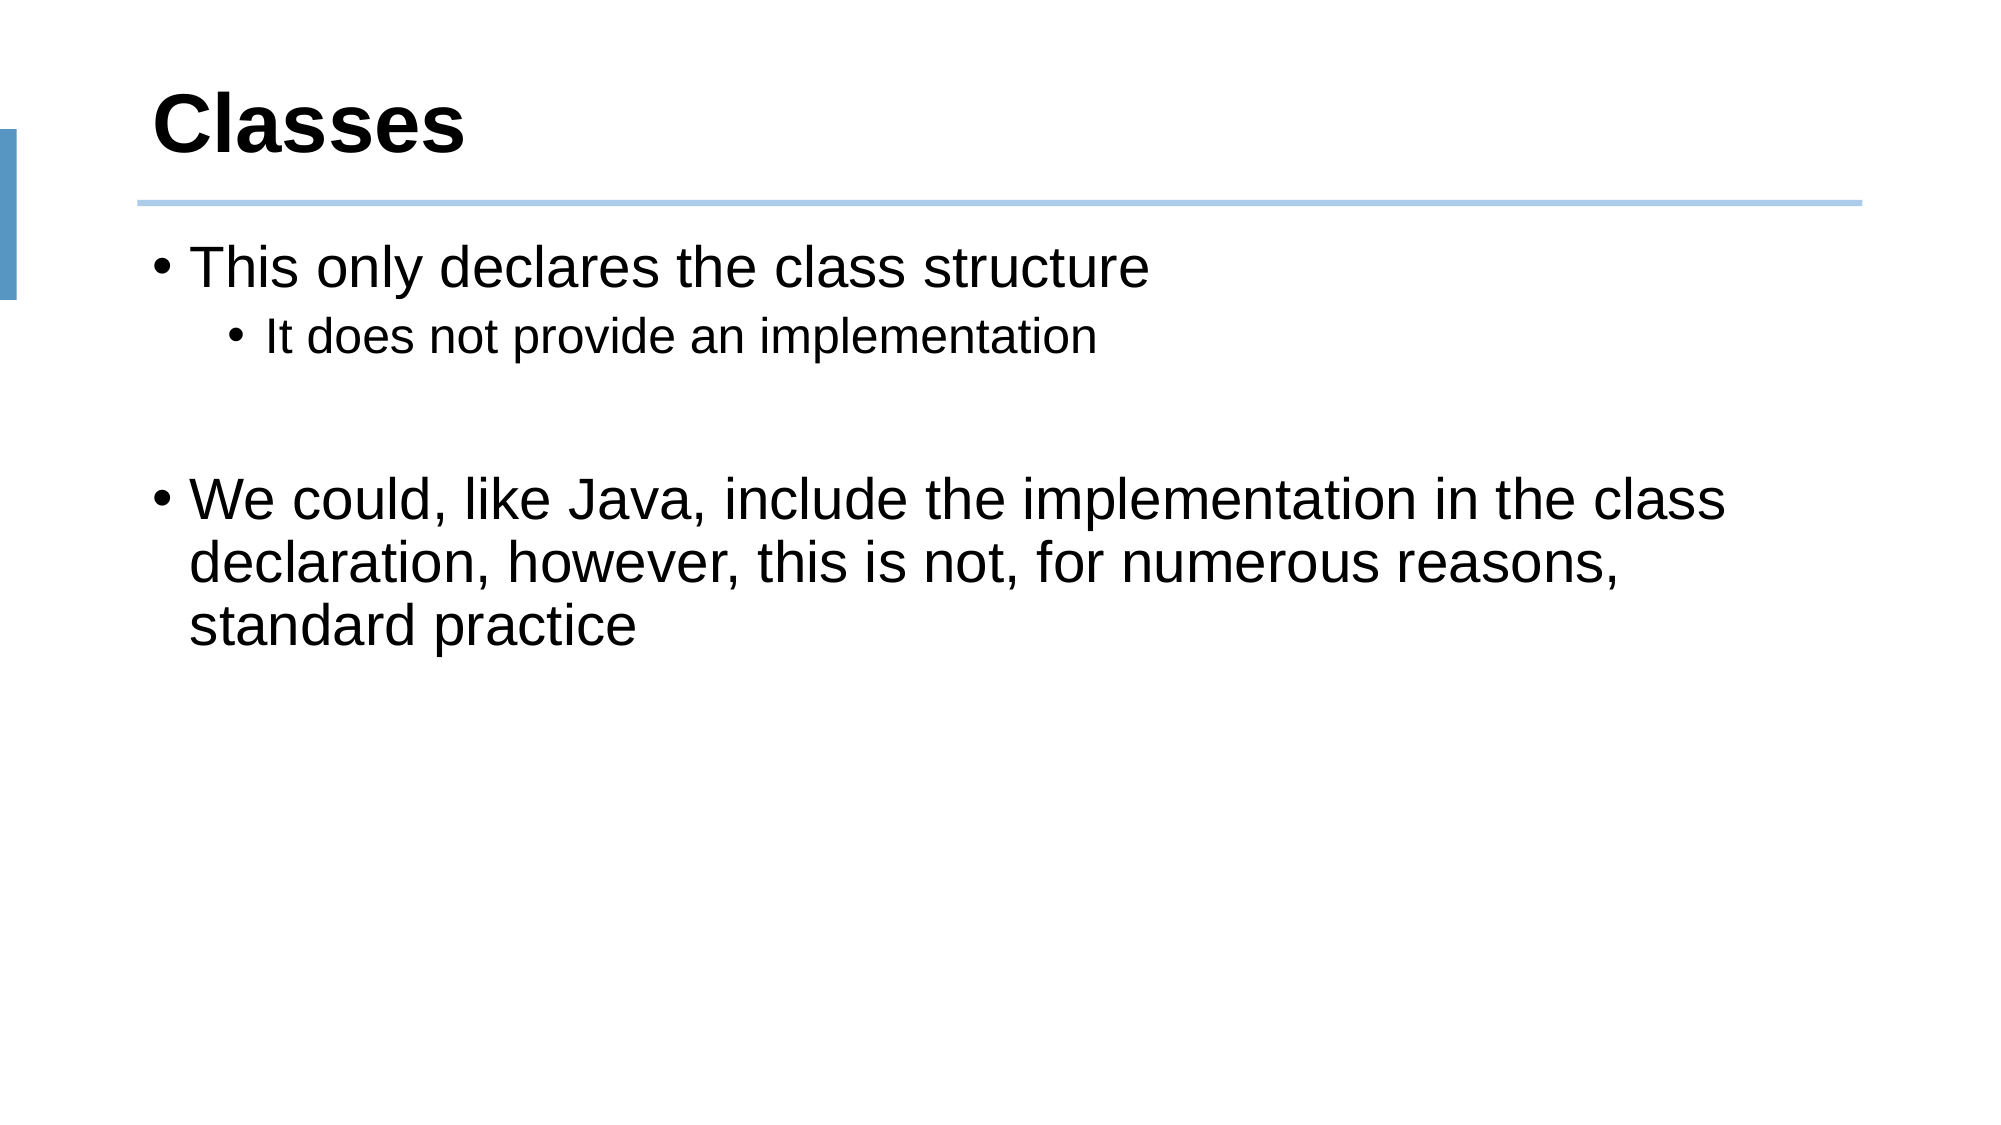

# Classes
This only declares the class structure
It does not provide an implementation

We could, like Java, include the implementation in the class declaration, however, this is not, for numerous reasons, standard practice